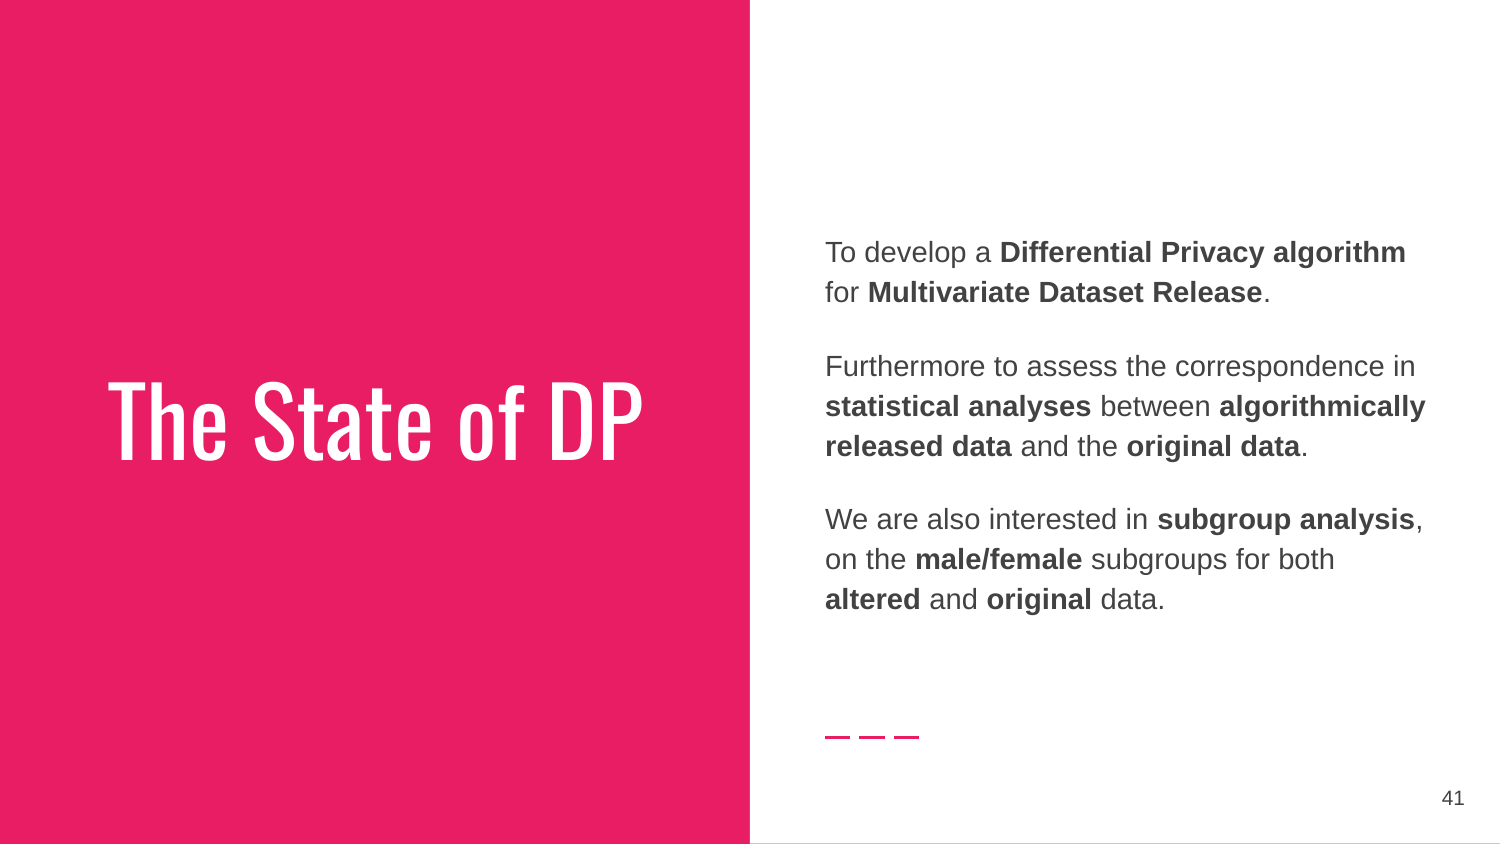

To develop a Differential Privacy algorithm for Multivariate Dataset Release.
Furthermore to assess the correspondence in statistical analyses between algorithmically released data and the original data.
We are also interested in subgroup analysis, on the male/female subgroups for both altered and original data.
# The State of DP
41